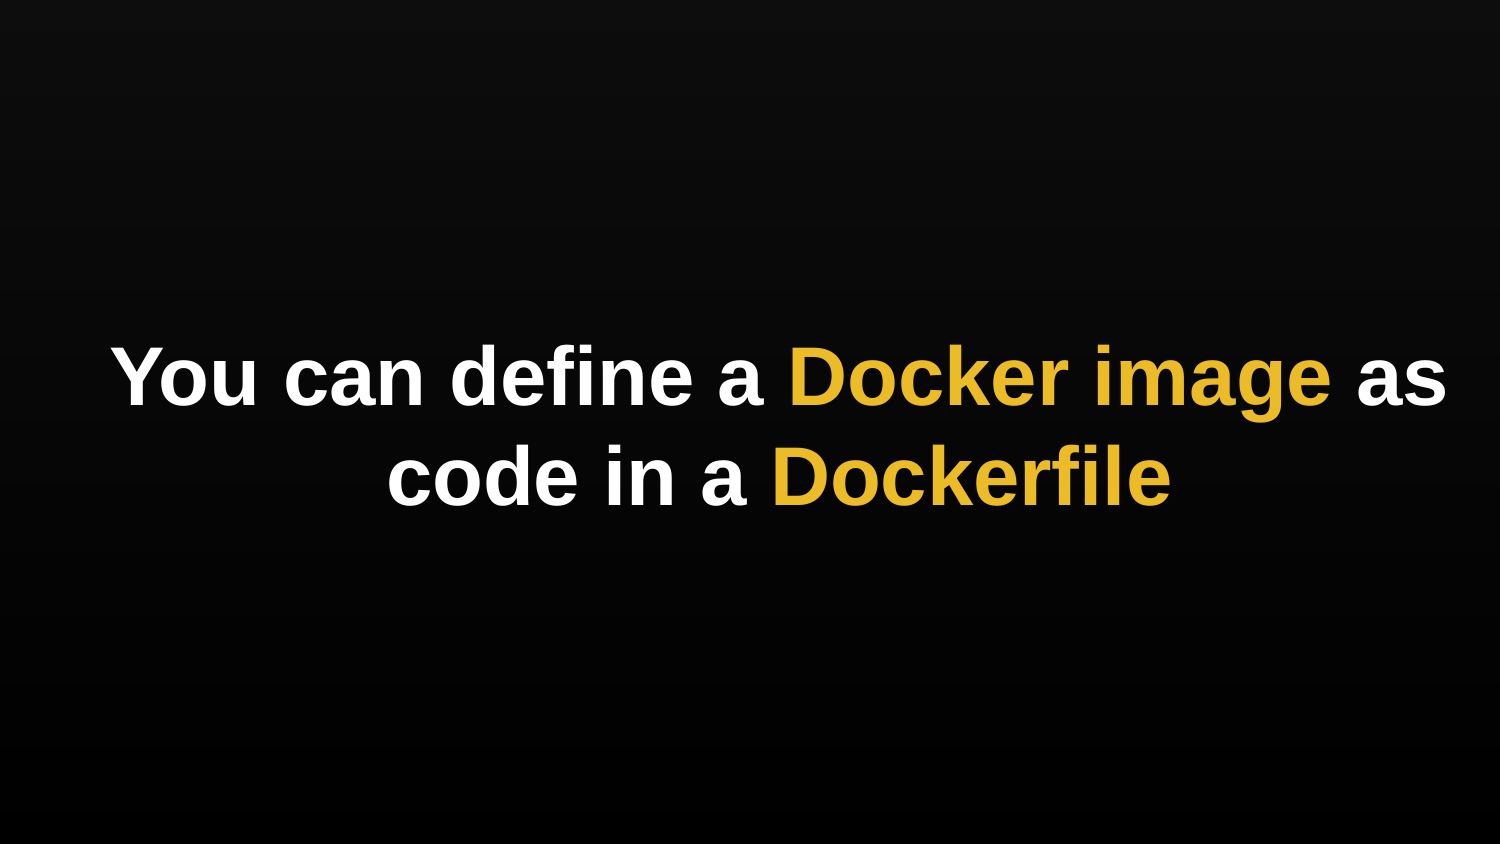

You can define a Docker image as code in a Dockerfile